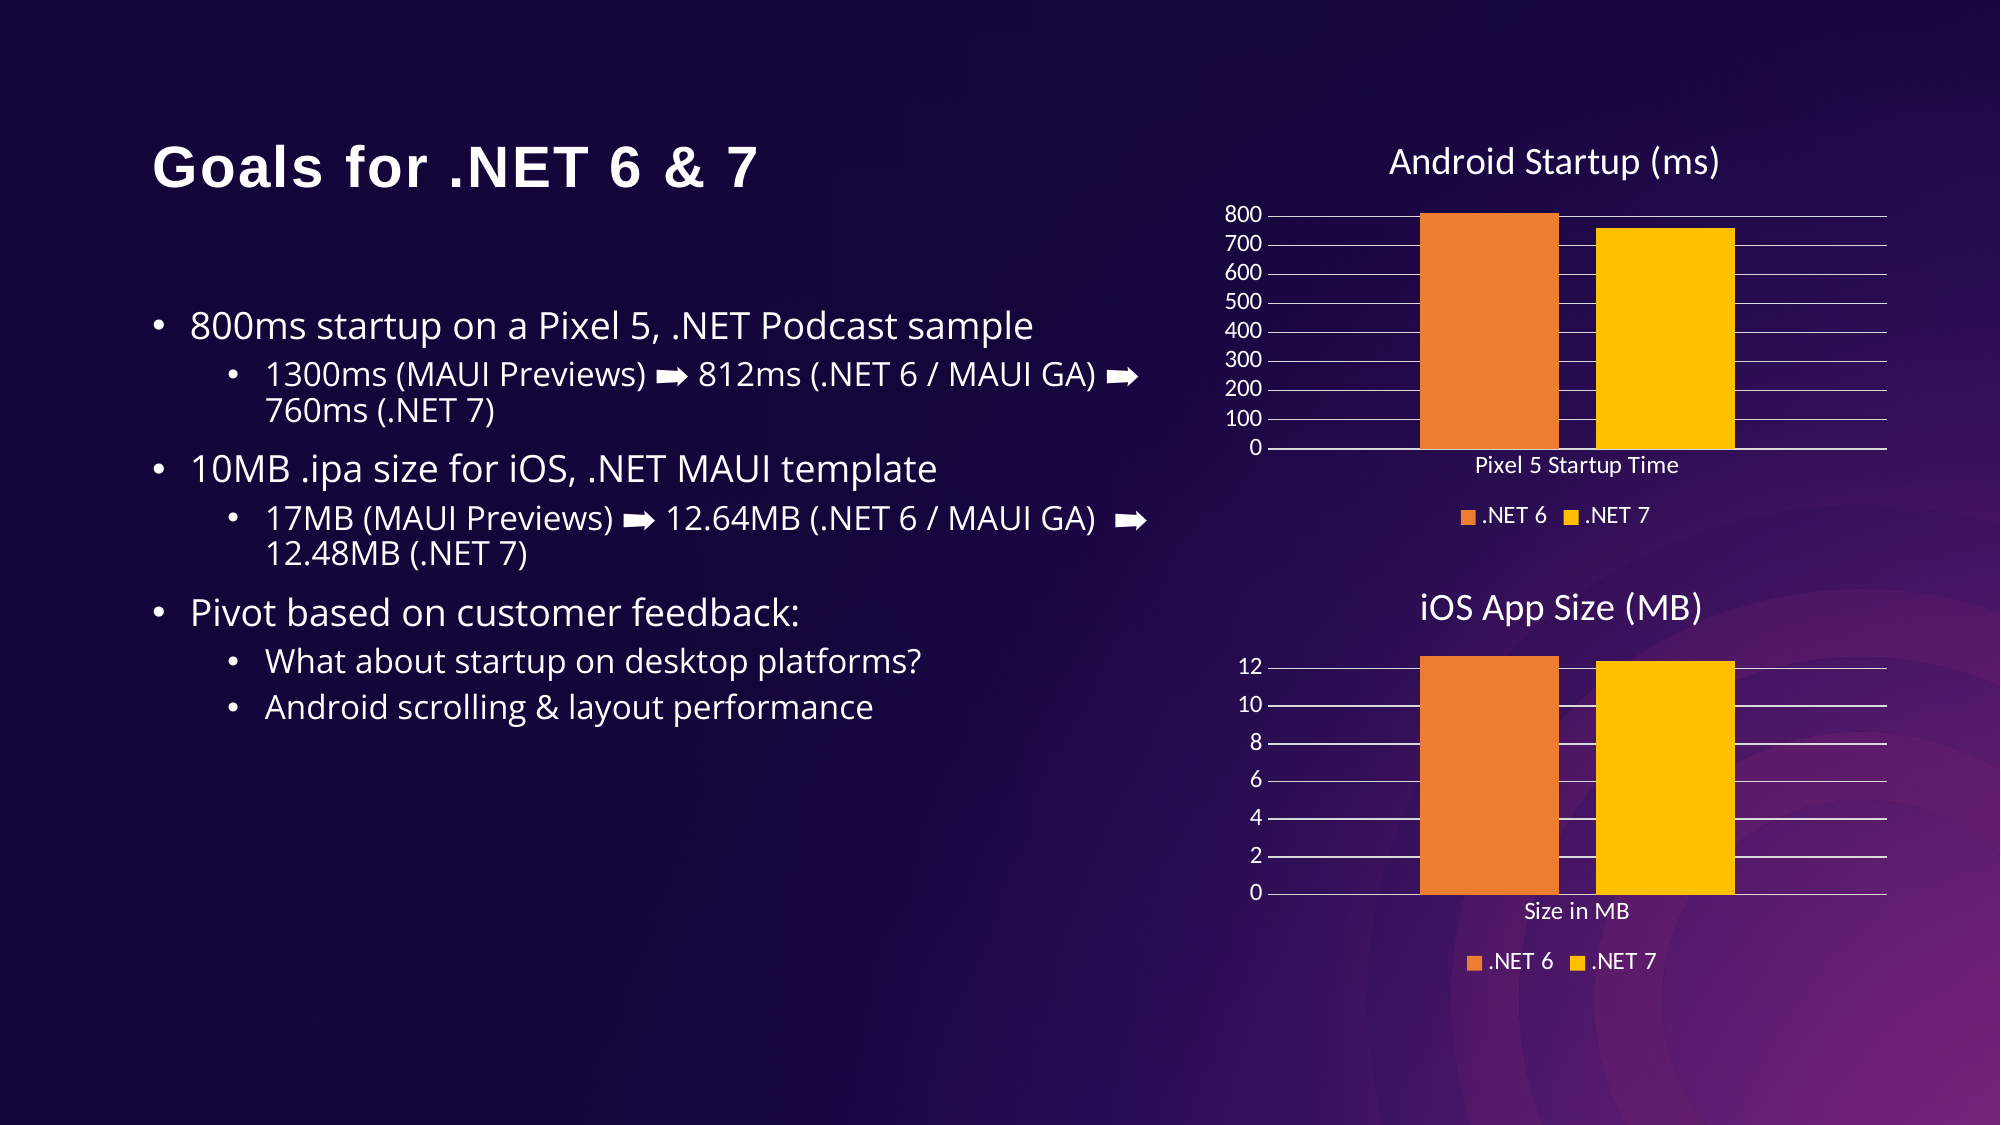

# Goals for .NET 6 & 7

### Chart: Android Startup (ms)

| Category | .NET 6 | .NET 7 |
|---|---|---|
| Pixel 5 Startup Time | 812.0 | 760.0 |
800ms startup on a Pixel 5, .NET Podcast sample
1300ms (MAUI Previews) ➡ 812ms (.NET 6 / MAUI GA) ➡ 760ms (.NET 7)
10MB .ipa size for iOS, .NET MAUI template
17MB (MAUI Previews) ➡ 12.64MB (.NET 6 / MAUI GA)  ➡ 12.48MB (.NET 7)
Pivot based on customer feedback:
What about startup on desktop platforms?
Android scrolling & layout performance

### Chart: iOS App Size (MB)

| Category | .NET 6 | .NET 7 |
|---|---|---|
| Size in MB | 12.64 | 12.4 |